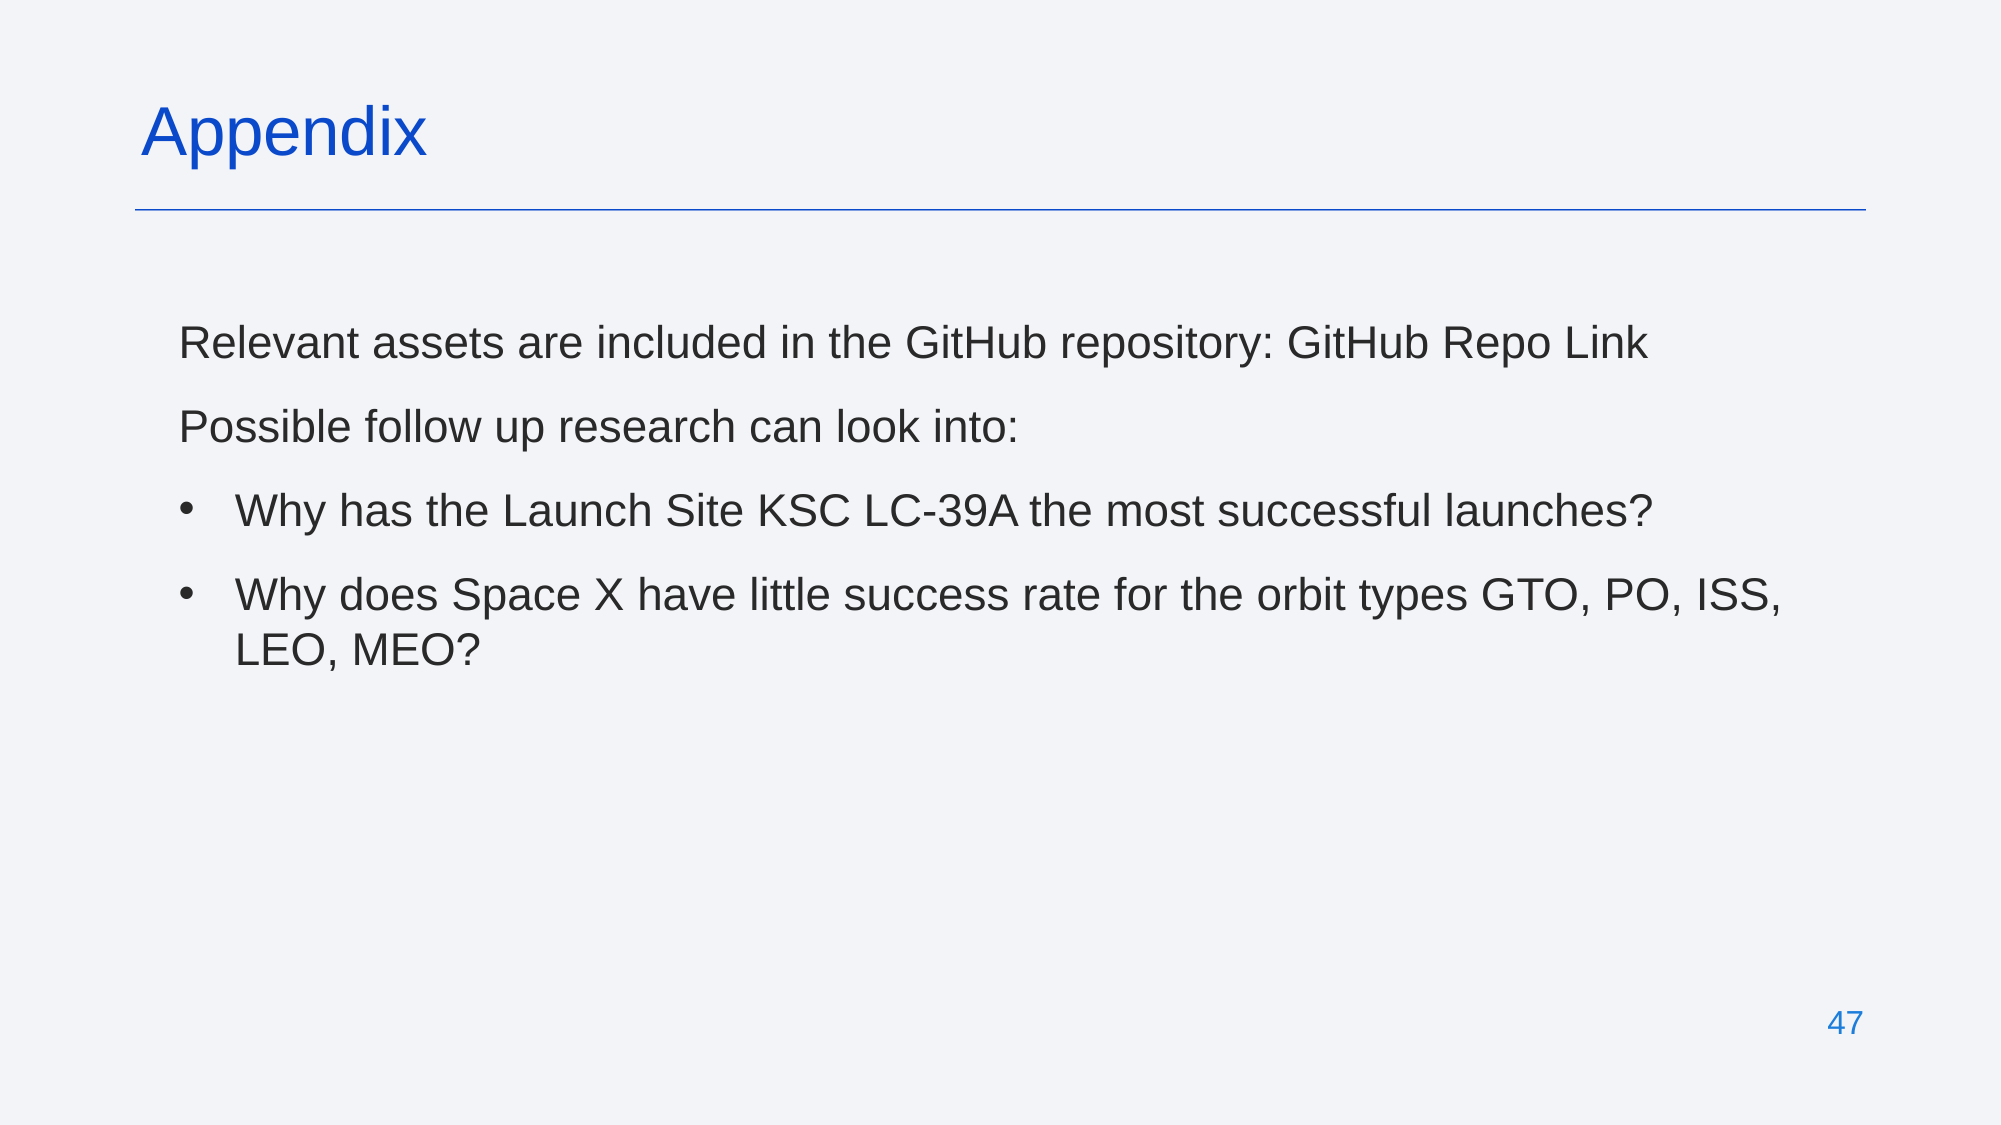

Appendix
# Relevant assets are included in the GitHub repository: GitHub Repo Link
Possible follow up research can look into:
Why has the Launch Site KSC LC-39A the most successful launches?
Why does Space X have little success rate for the orbit types GTO, PO, ISS, LEO, MEO?

47